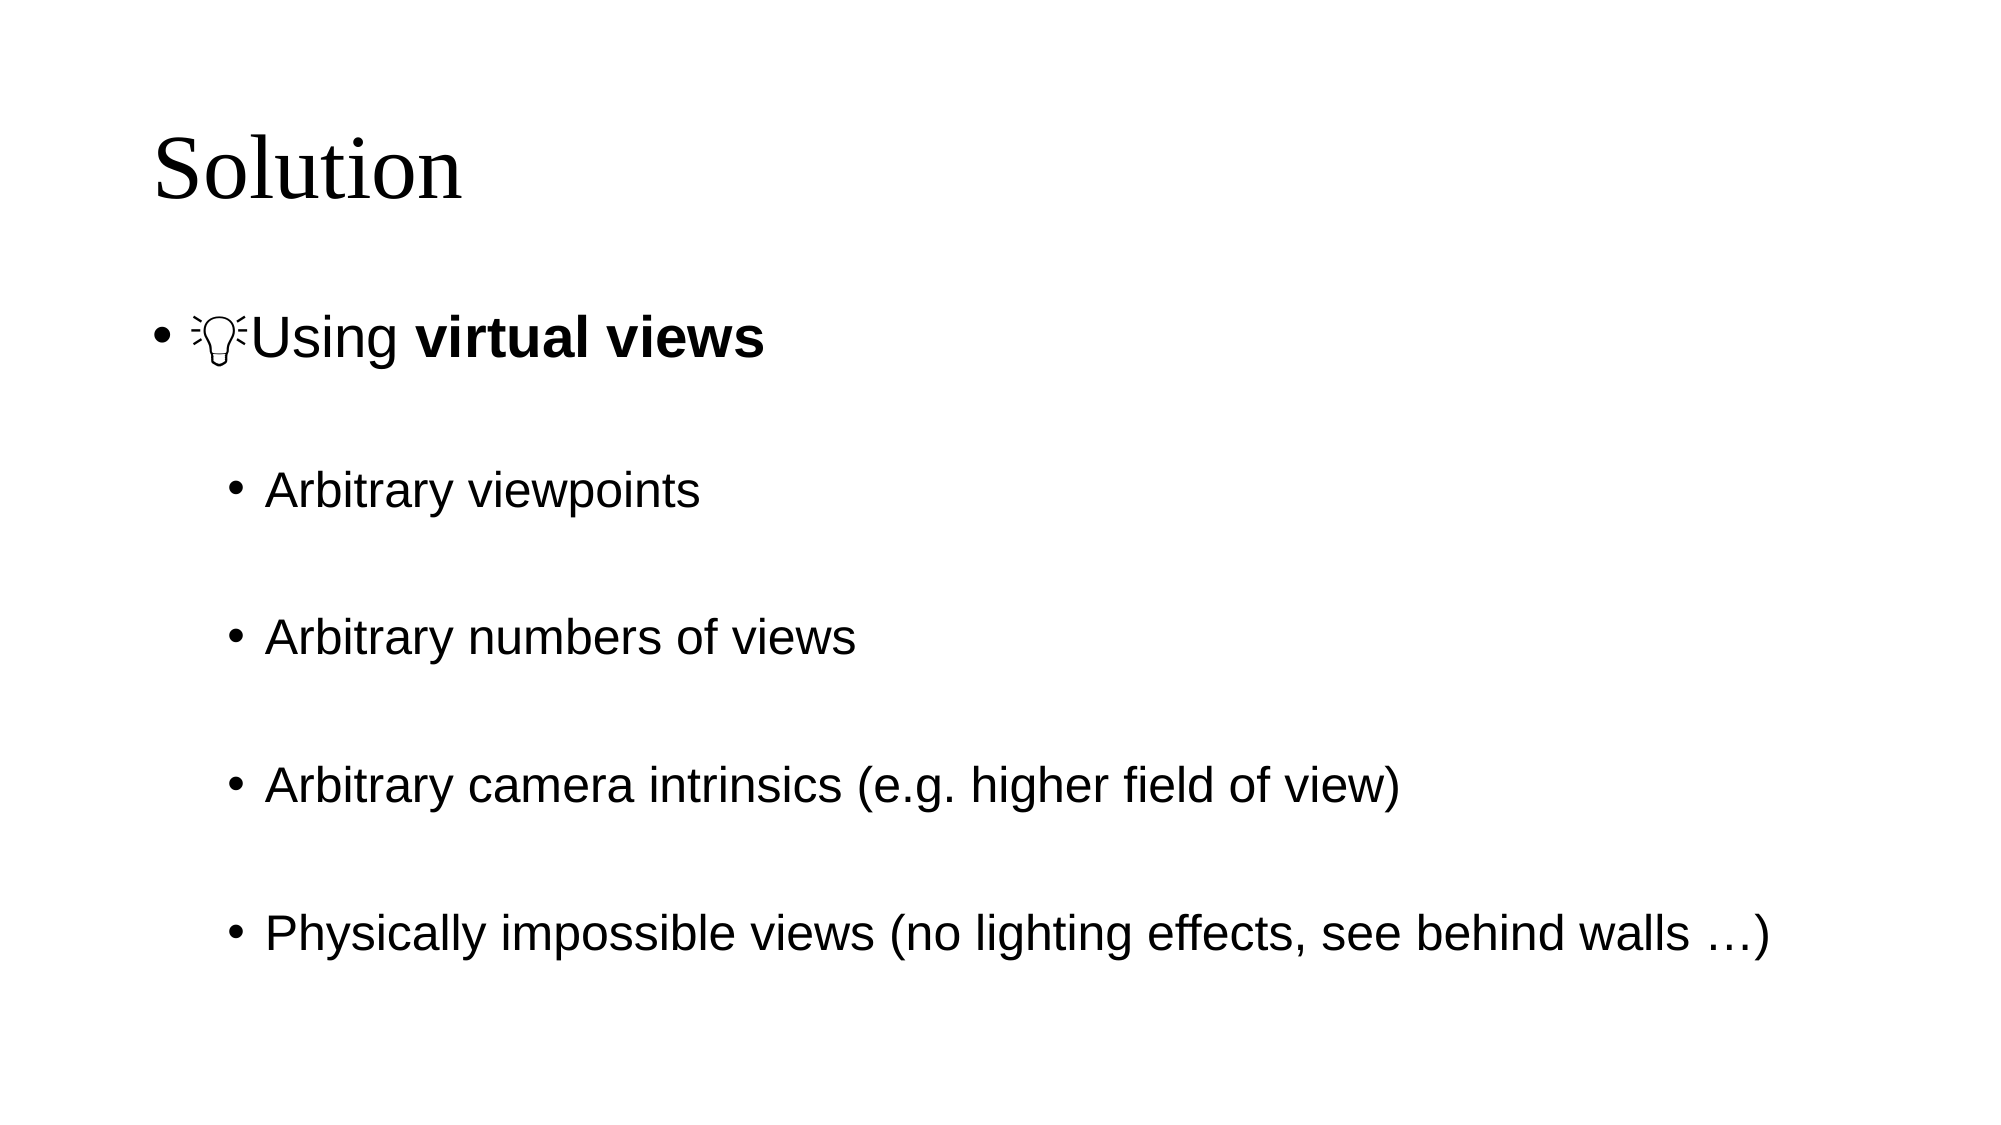

# Solution
💡Using virtual views

Arbitrary viewpoints

Arbitrary numbers of views

Arbitrary camera intrinsics (e.g. higher field of view)

Physically impossible views (no lighting effects, see behind walls …)